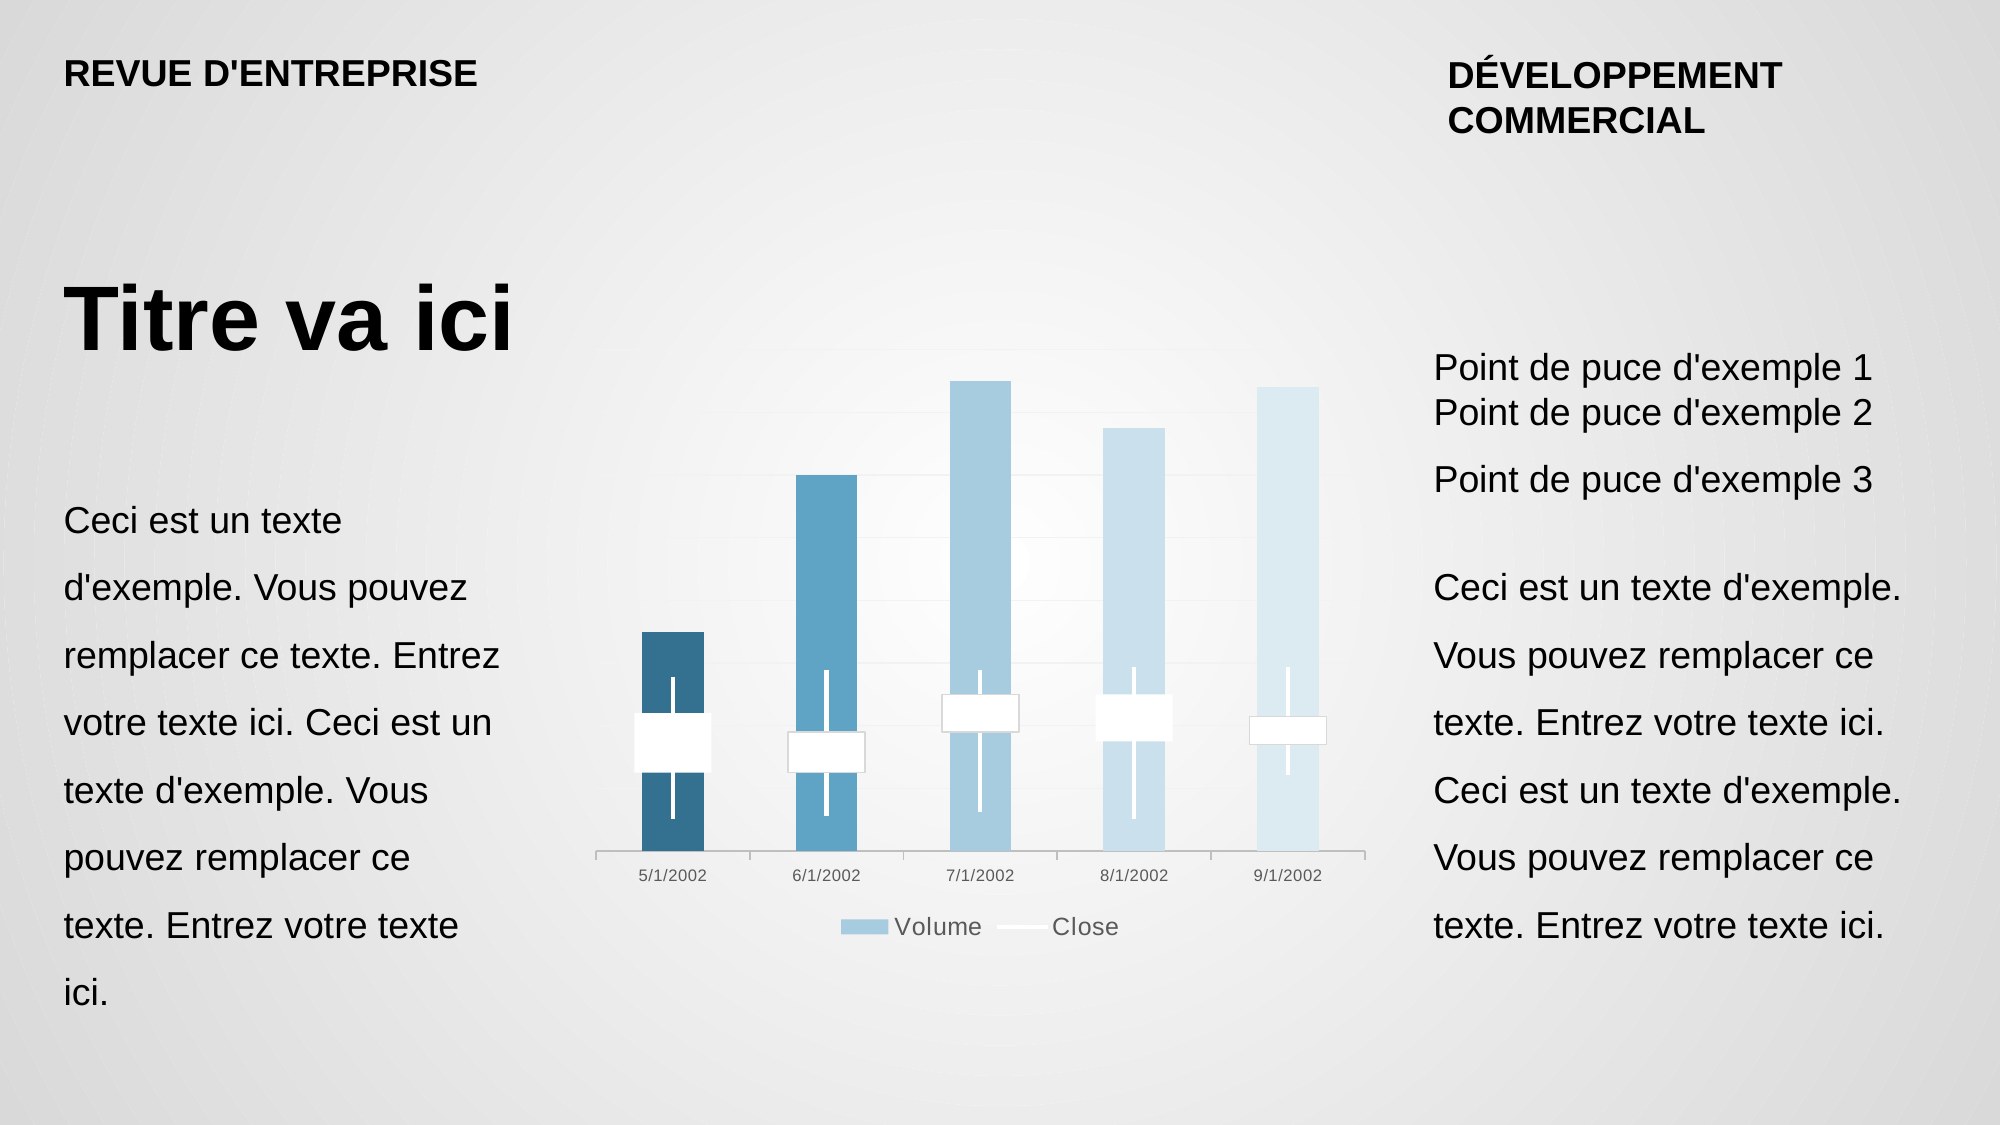

REVUE D'ENTREPRISE
DÉVELOPPEMENT COMMERCIAL
Titre va ici
Point de puce d'exemple 1
Point de puce d'exemple 2
Point de puce d'exemple 3

[unsupported chart]

Ceci est un texte d'exemple. Vous pouvez remplacer ce texte. Entrez votre texte ici. Ceci est un texte d'exemple. Vous pouvez remplacer ce texte. Entrez votre texte ici.
Ceci est un texte d'exemple. Vous pouvez remplacer ce texte. Entrez votre texte ici. Ceci est un texte d'exemple. Vous pouvez remplacer ce texte. Entrez votre texte ici.